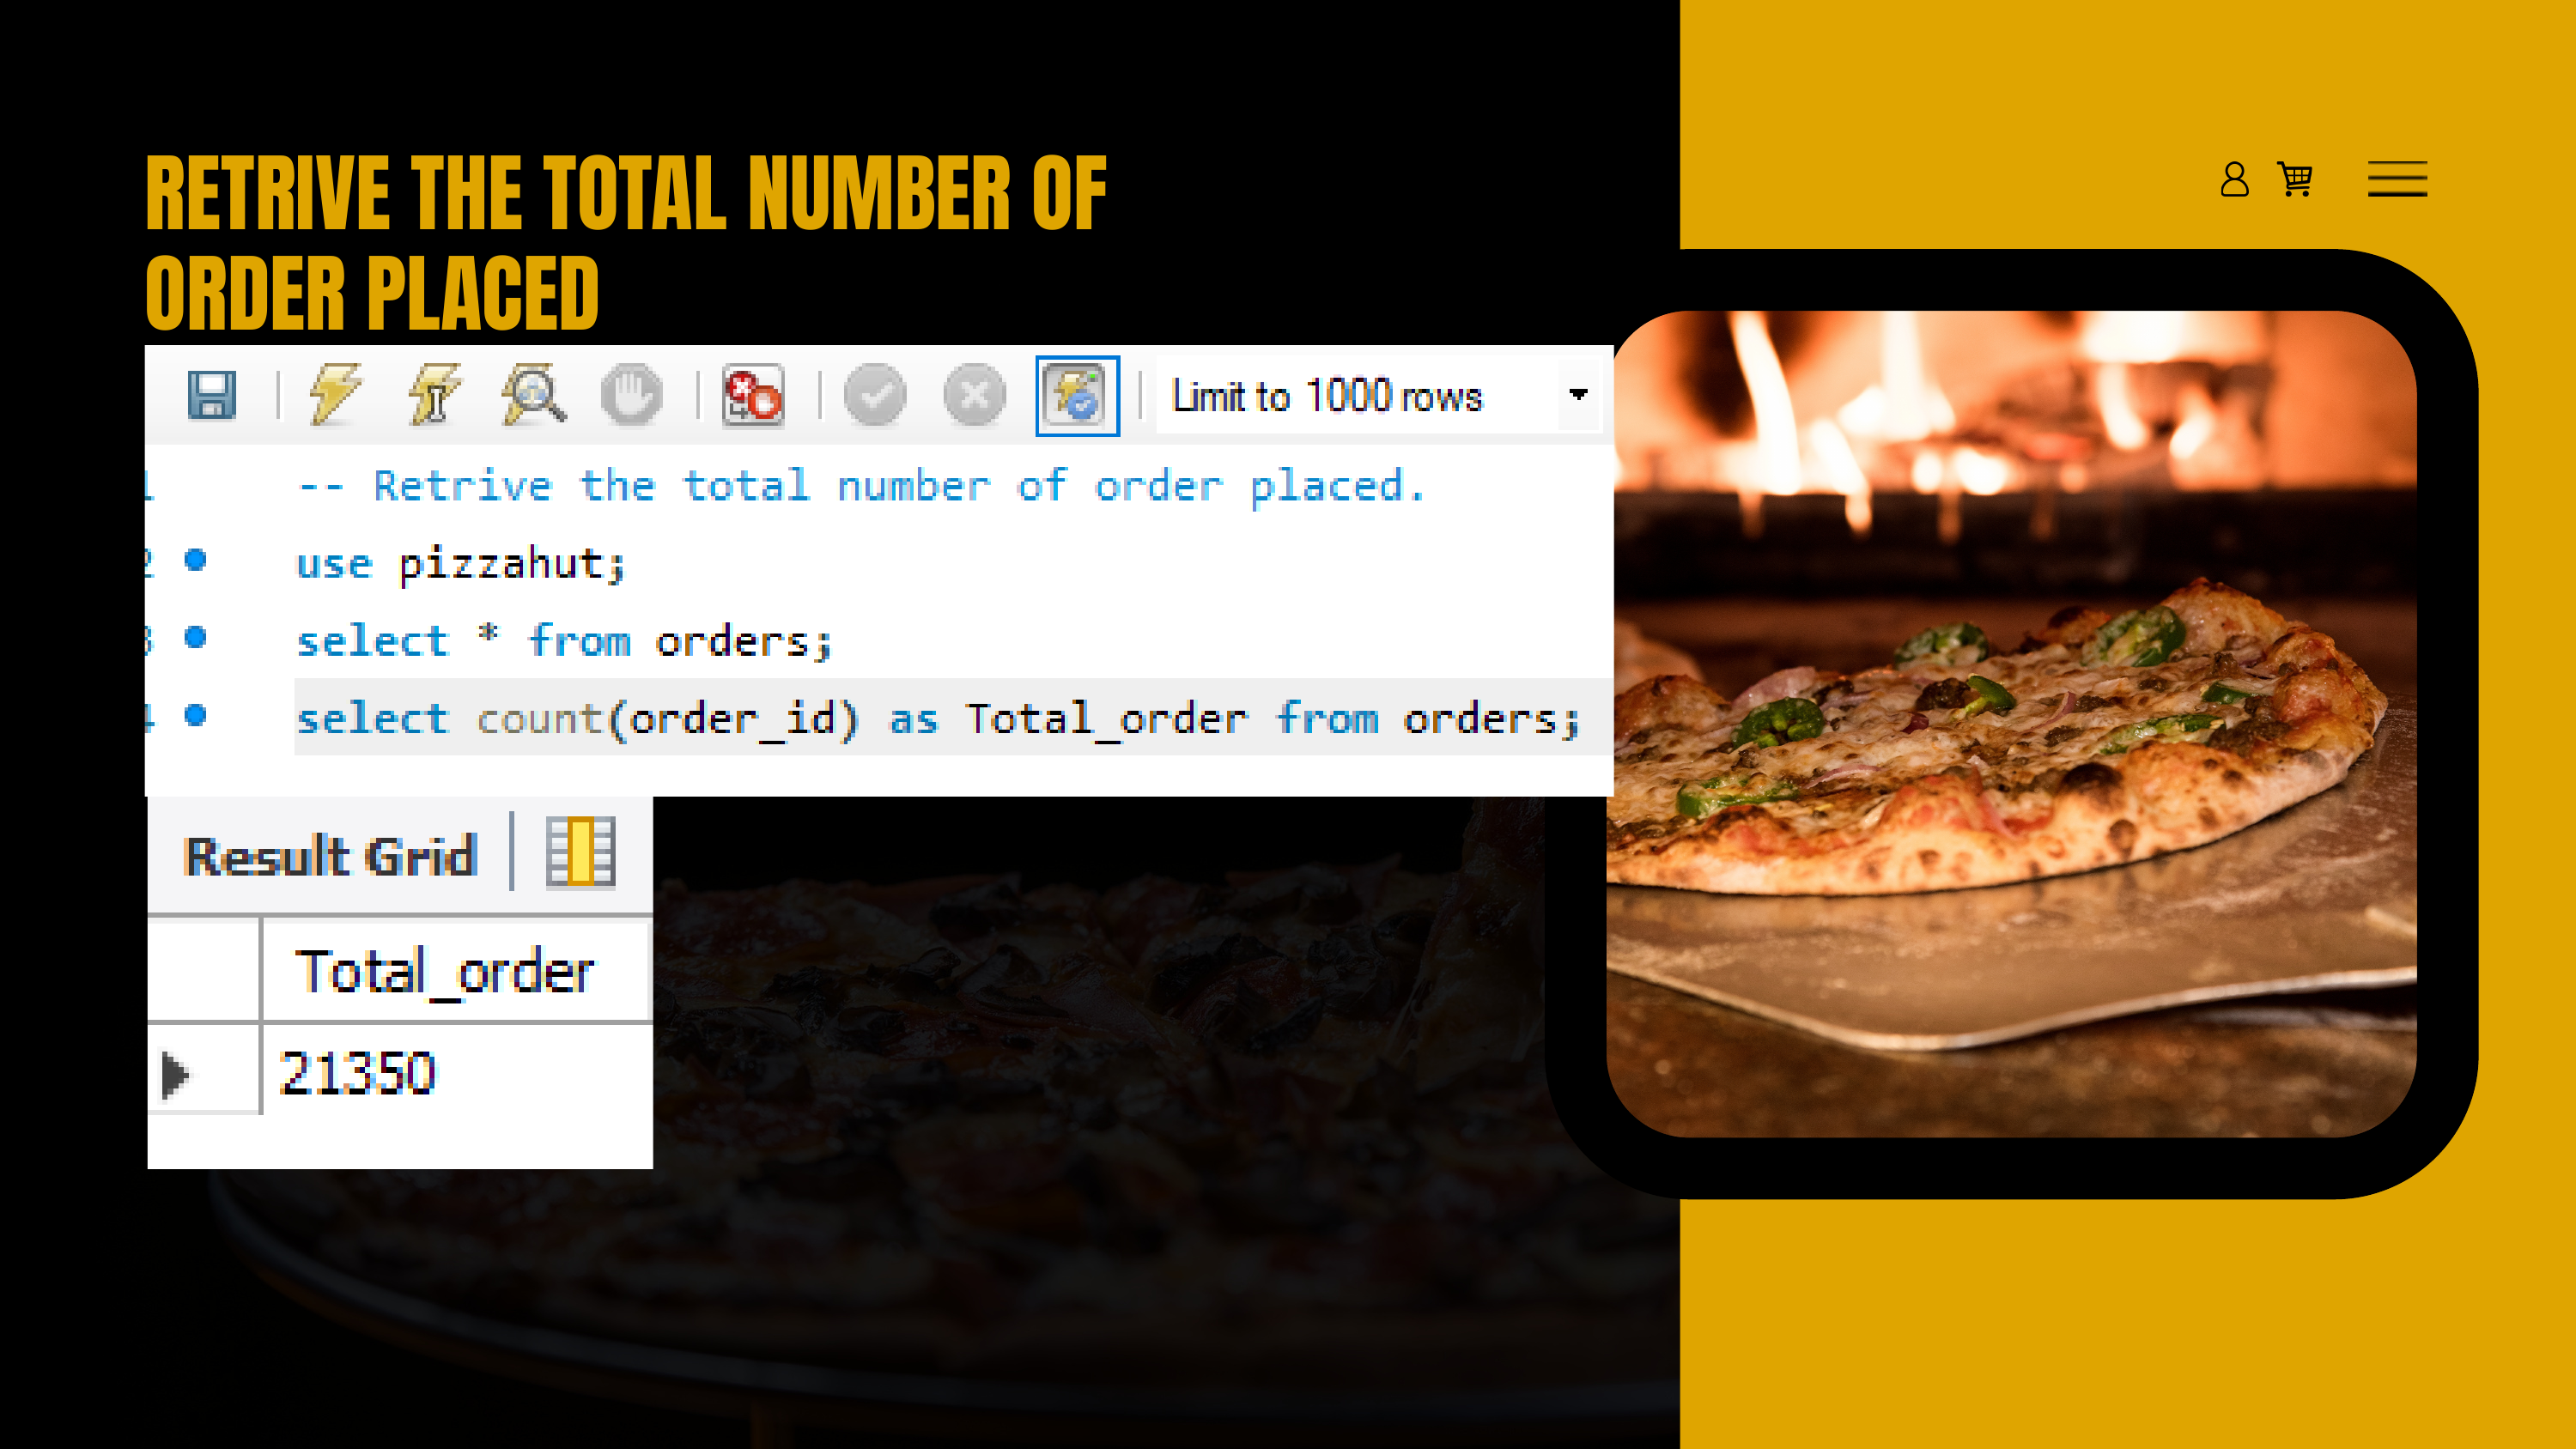

RETRIVE THE TOTAL NUMBER OF ORDER PLACED